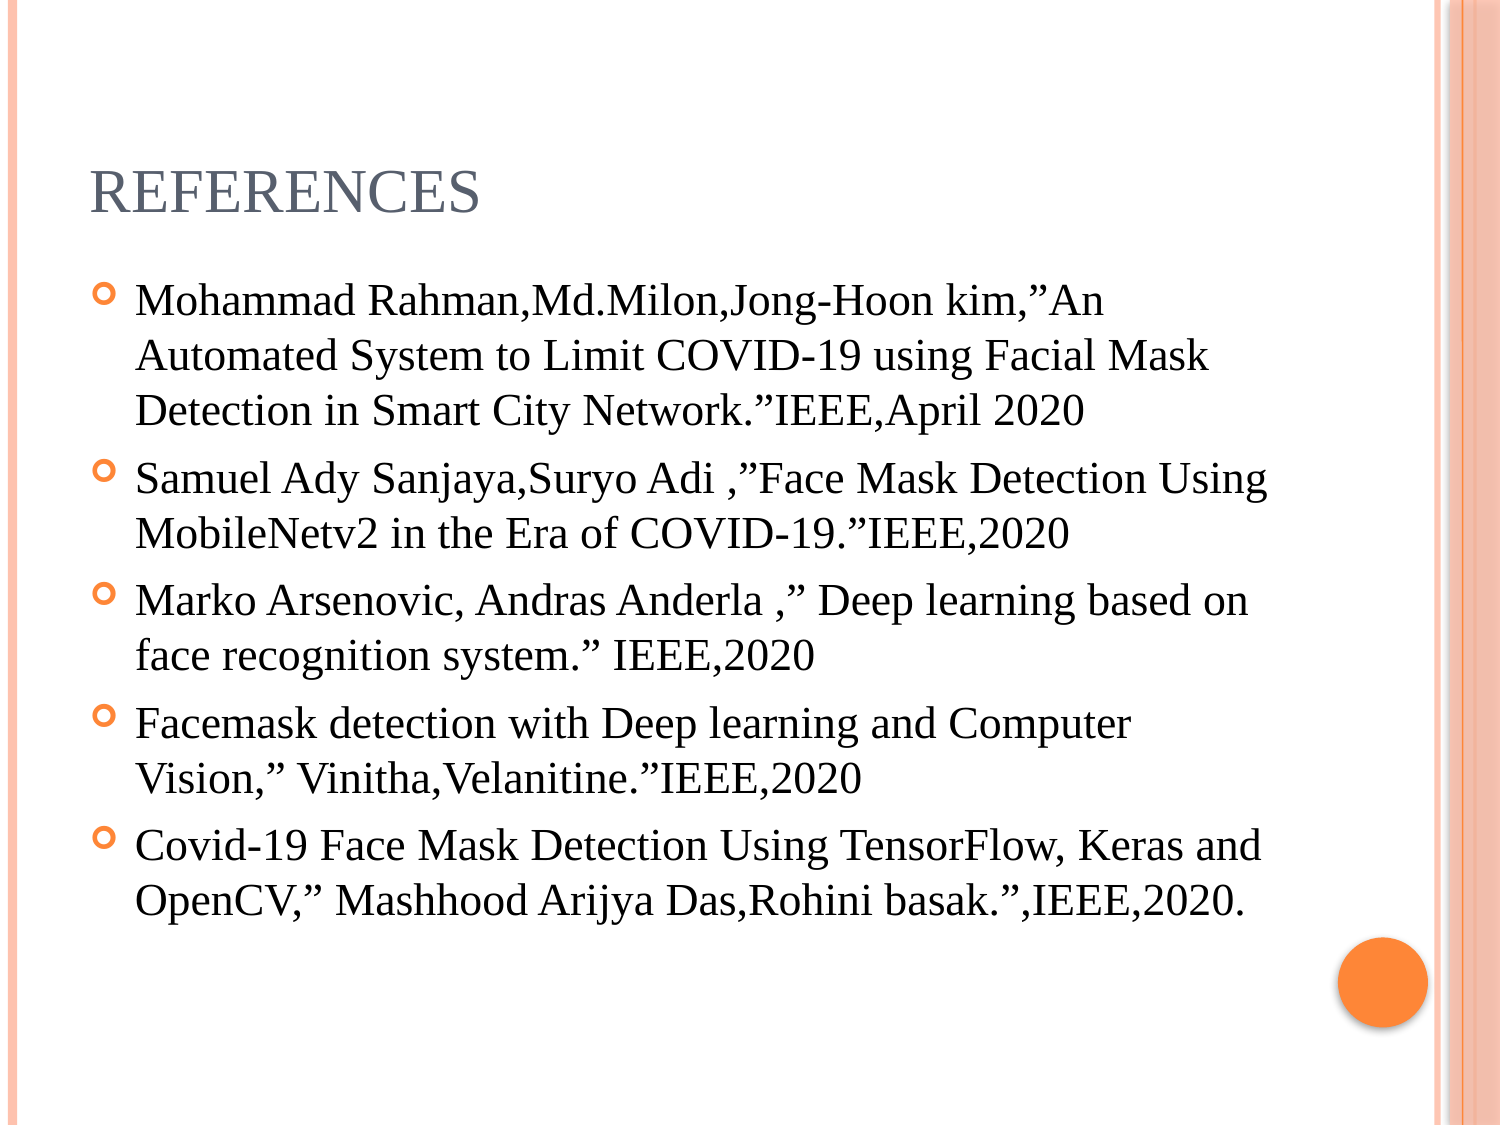

# REFERENCES
Mohammad Rahman,Md.Milon,Jong-Hoon kim,”An Automated System to Limit COVID-19 using Facial Mask Detection in Smart City Network.”IEEE,April 2020
Samuel Ady Sanjaya,Suryo Adi ,”Face Mask Detection Using MobileNetv2 in the Era of COVID-19.”IEEE,2020
Marko Arsenovic, Andras Anderla ,” Deep learning based on face recognition system.” IEEE,2020
Facemask detection with Deep learning and Computer Vision,” Vinitha,Velanitine.”IEEE,2020
Covid-19 Face Mask Detection Using TensorFlow, Keras and OpenCV,” Mashhood Arijya Das,Rohini basak.”,IEEE,2020.